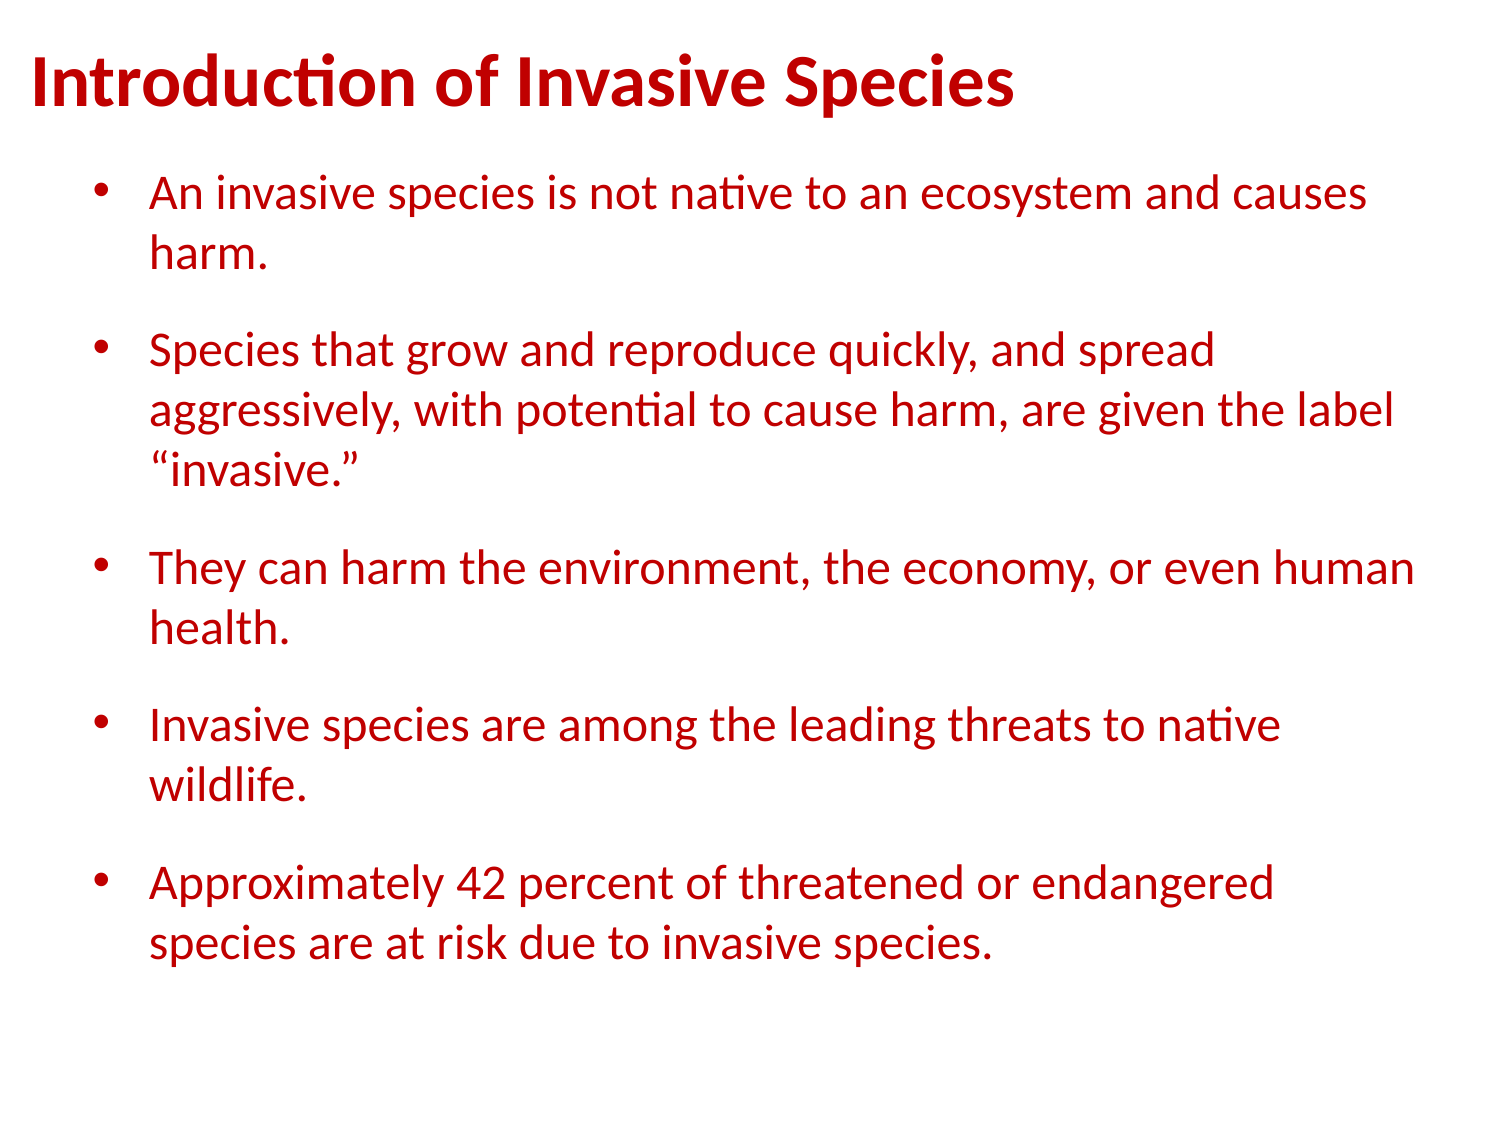

Introduction of Invasive Species
An invasive species is not native to an ecosystem and causes harm.
Species that grow and reproduce quickly, and spread aggressively, with potential to cause harm, are given the label “invasive.”
They can harm the environment, the economy, or even human health.
Invasive species are among the leading threats to native wildlife.
Approximately 42 percent of threatened or endangered species are at risk due to invasive species.